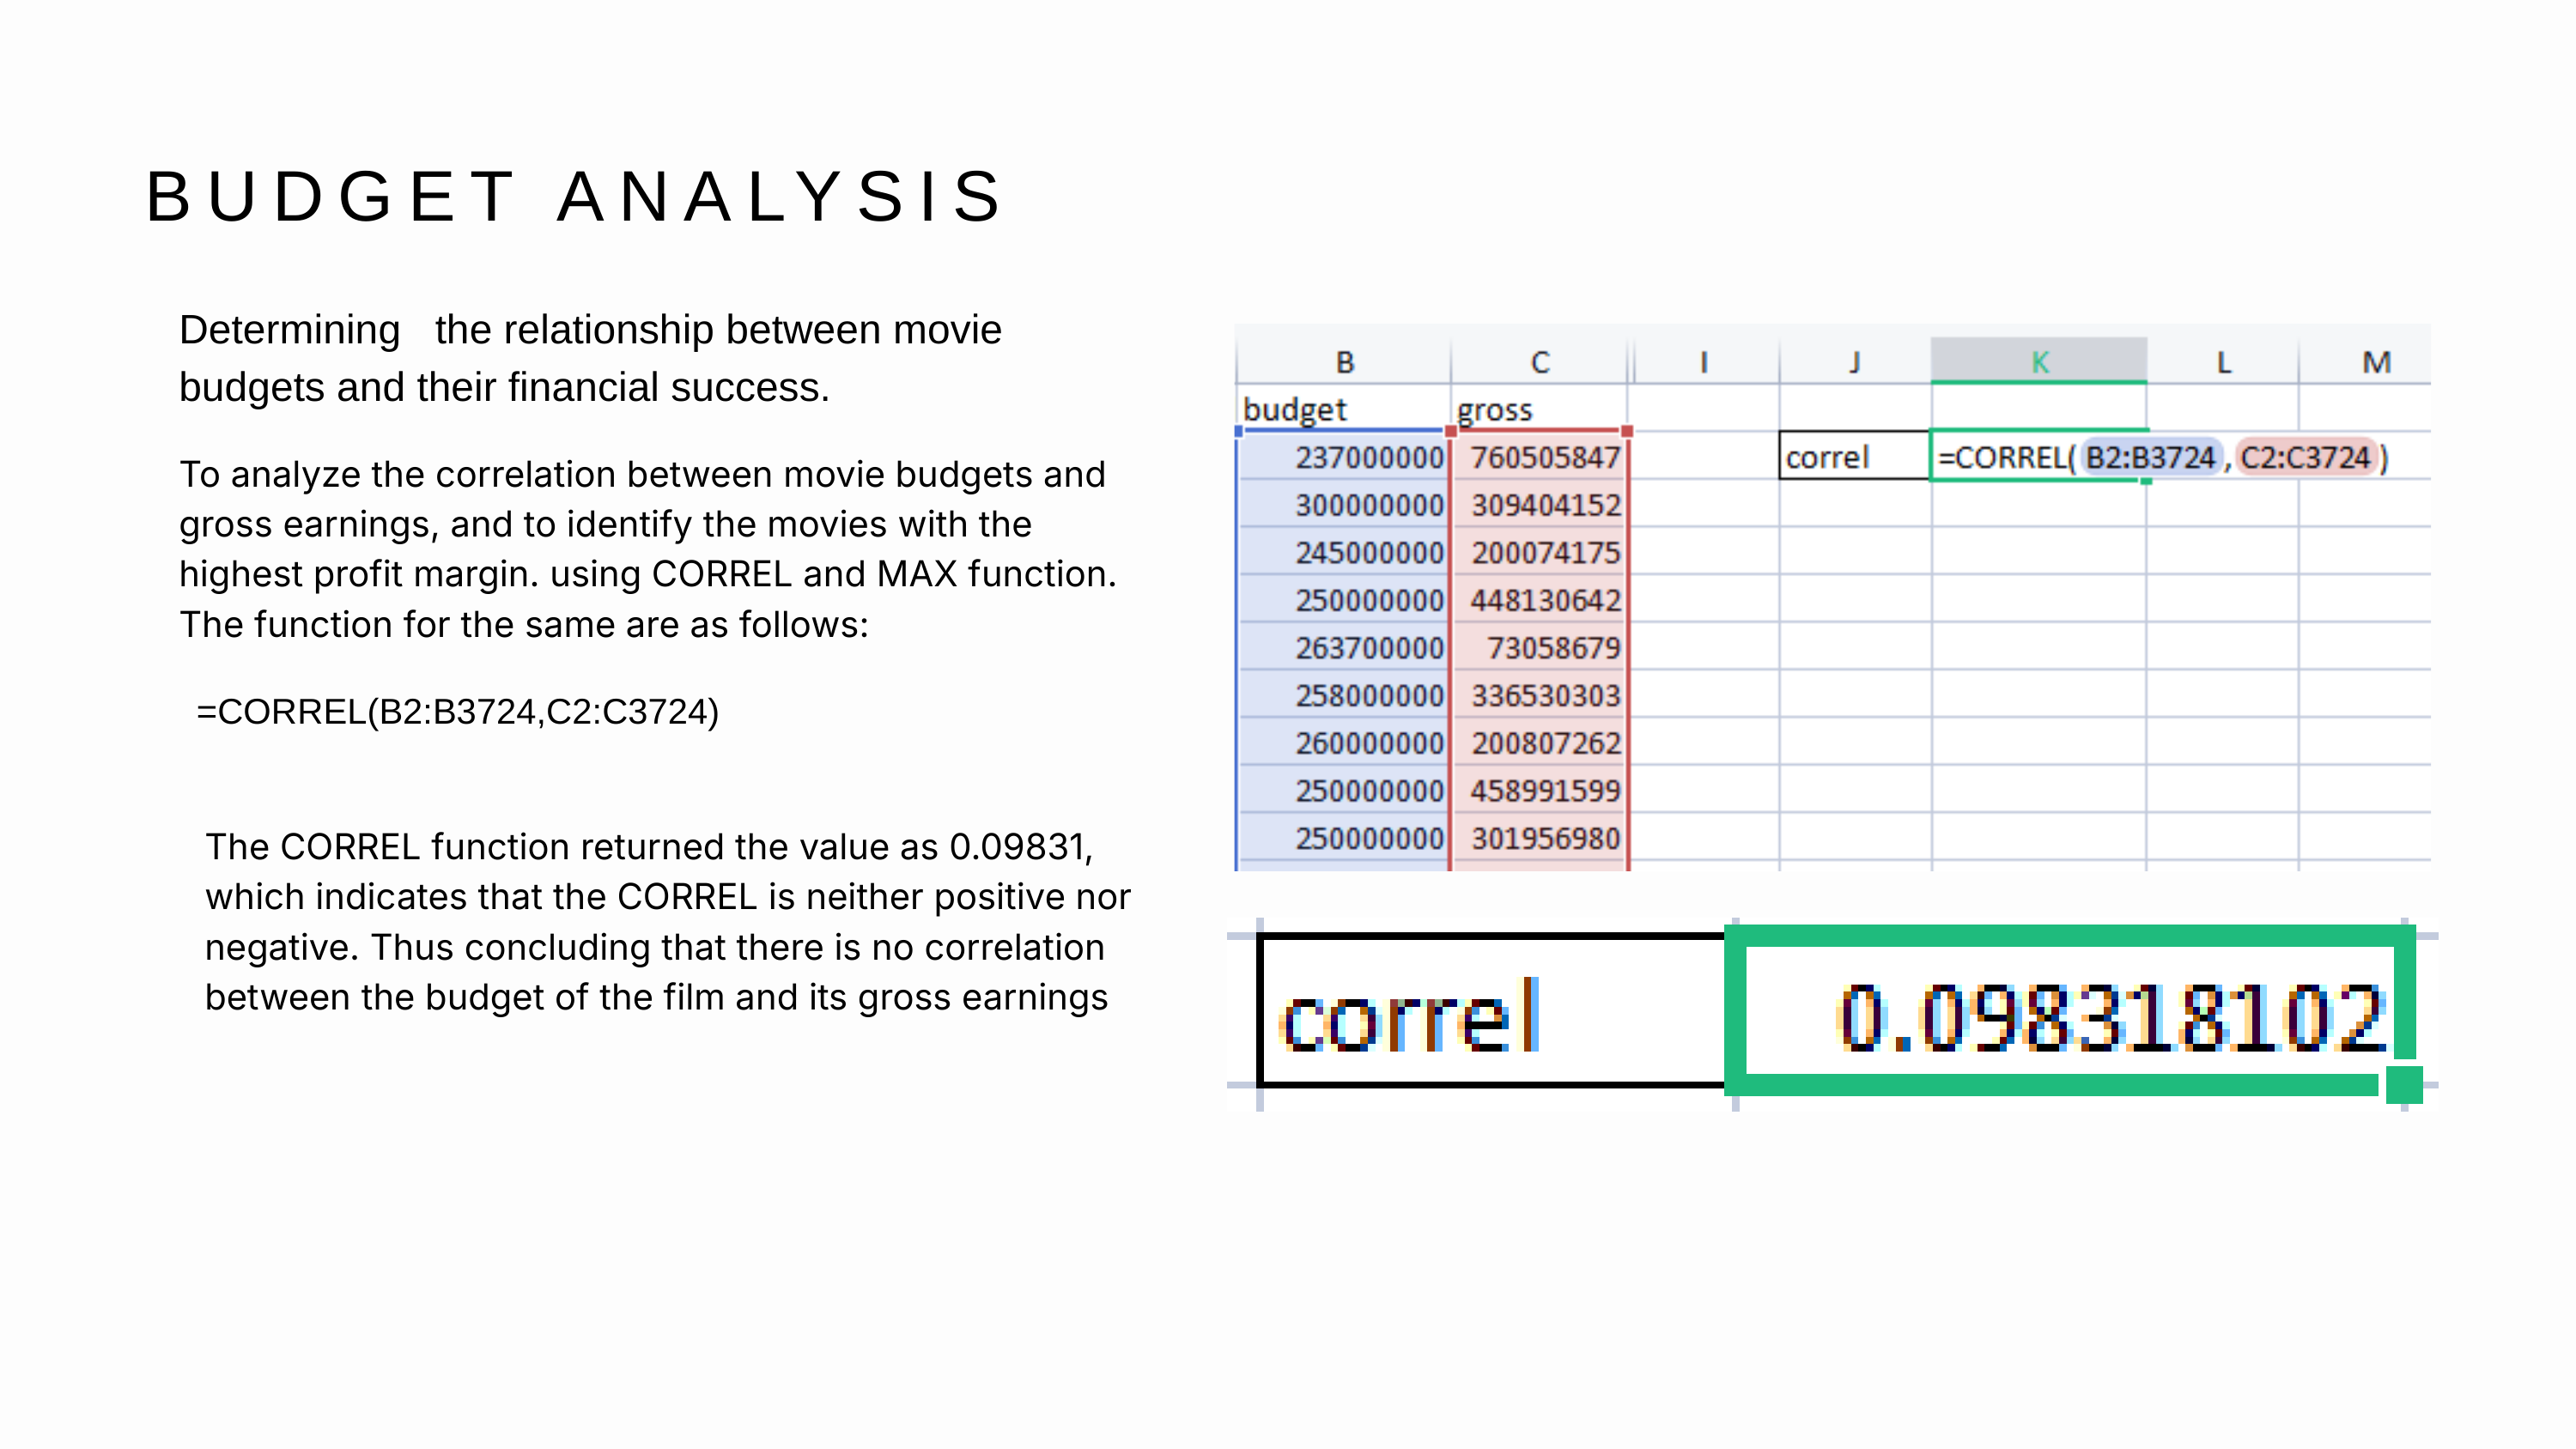

BUDGET ANALYSIS
Determining   the relationship between movie budgets and their financial success.

To analyze the correlation between movie budgets and gross earnings, and to identify the movies with the highest profit margin. using CORREL and MAX function. The function for the same are as follows:
=CORREL(B2:B3724,C2:C3724)
The CORREL function returned the value as 0.09831, which indicates that the CORREL is neither positive nor negative. Thus concluding that there is no correlation between the budget of the film and its gross earnings